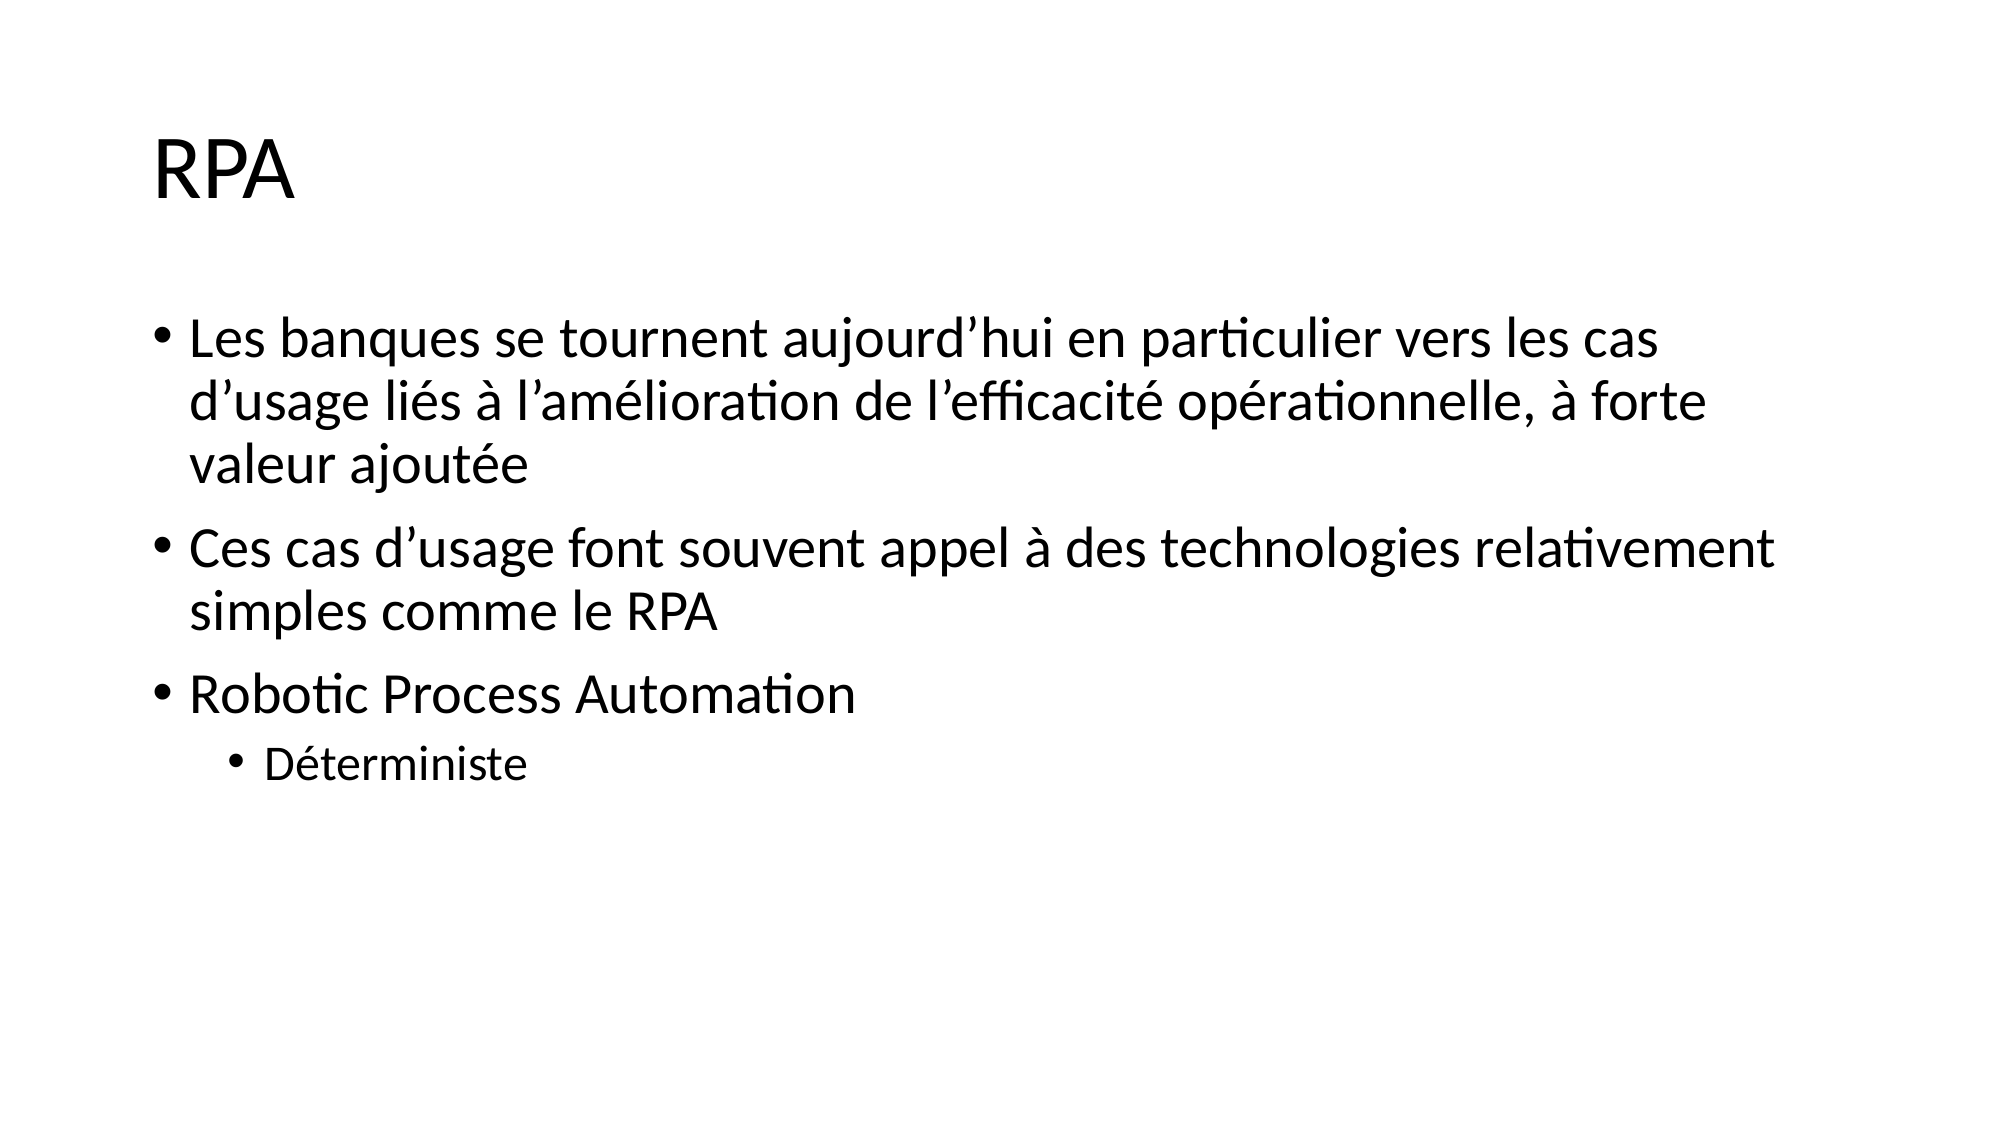

# RPA
Les banques se tournent aujourd’hui en particulier vers les cas d’usage liés à l’amélioration de l’efficacité opérationnelle, à forte valeur ajoutée
Ces cas d’usage font souvent appel à des technologies relativement simples comme le RPA
Robotic Process Automation
Déterministe